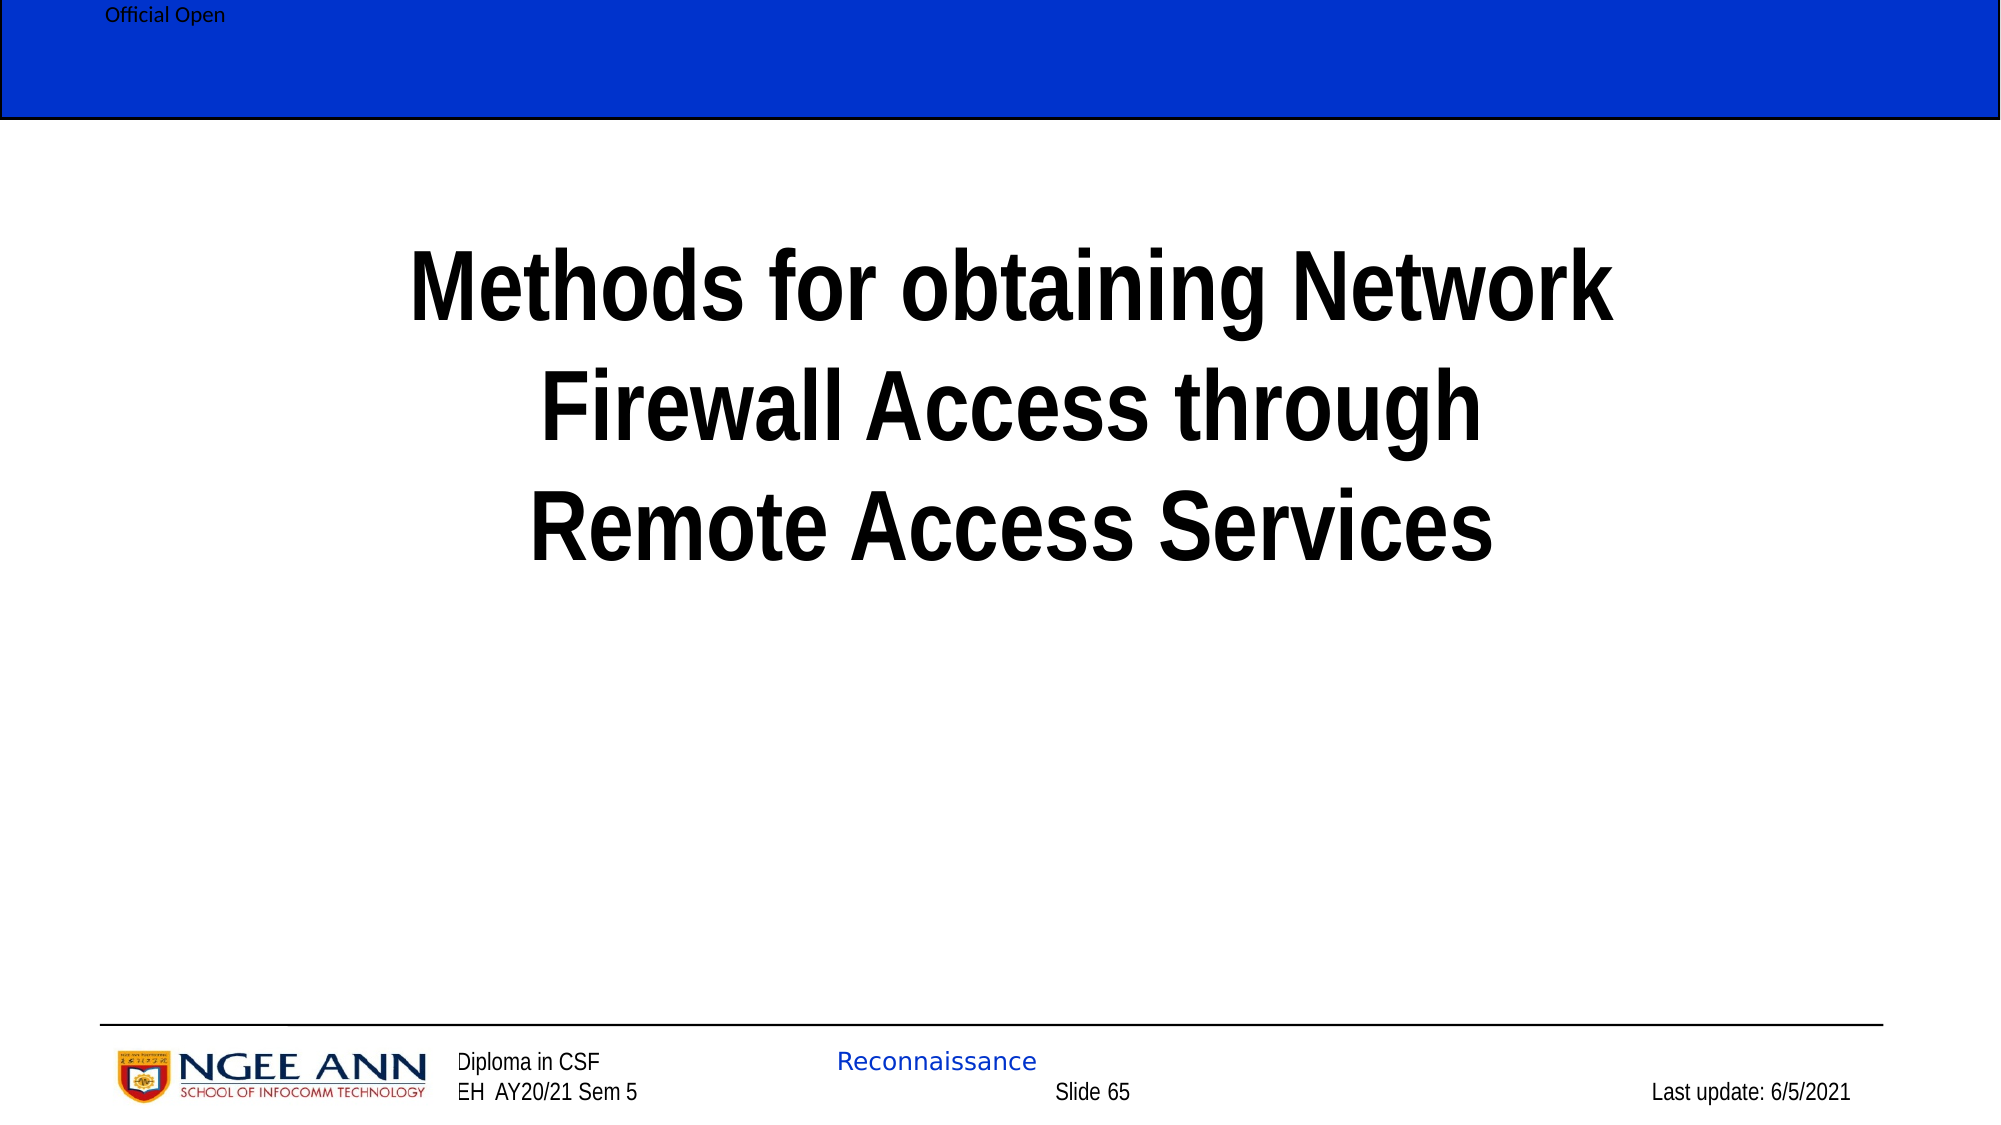

Methods for obtaining Network Firewall Access through Remote Access Services